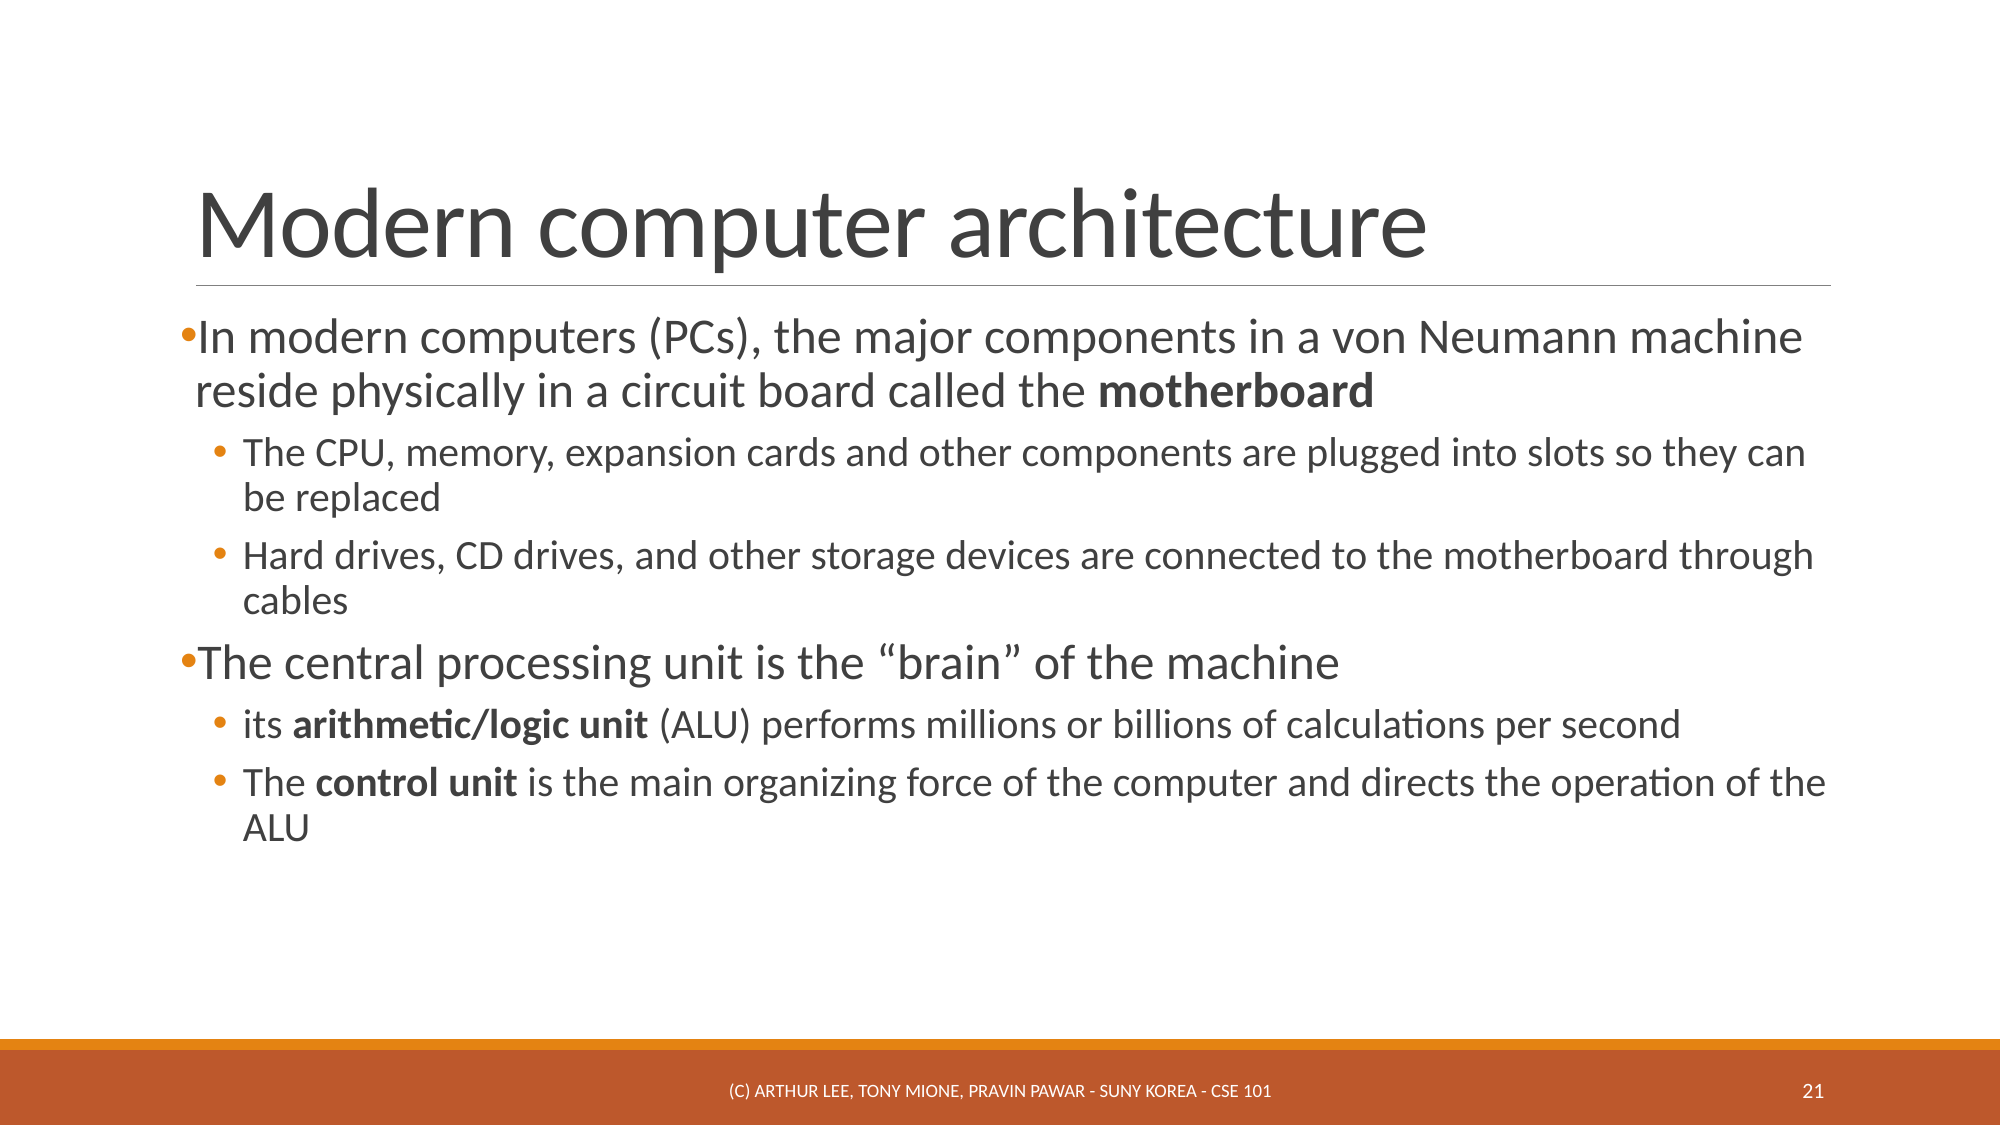

# Modern computer architecture
In modern computers (PCs), the major components in a von Neumann machine reside physically in a circuit board called the motherboard
The CPU, memory, expansion cards and other components are plugged into slots so they can be replaced
Hard drives, CD drives, and other storage devices are connected to the motherboard through cables
The central processing unit is the “brain” of the machine
its arithmetic/logic unit (ALU) performs millions or billions of calculations per second
The control unit is the main organizing force of the computer and directs the operation of the ALU
(c) Arthur Lee, Tony Mione, Pravin Pawar - SUNY Korea - CSE 101
21